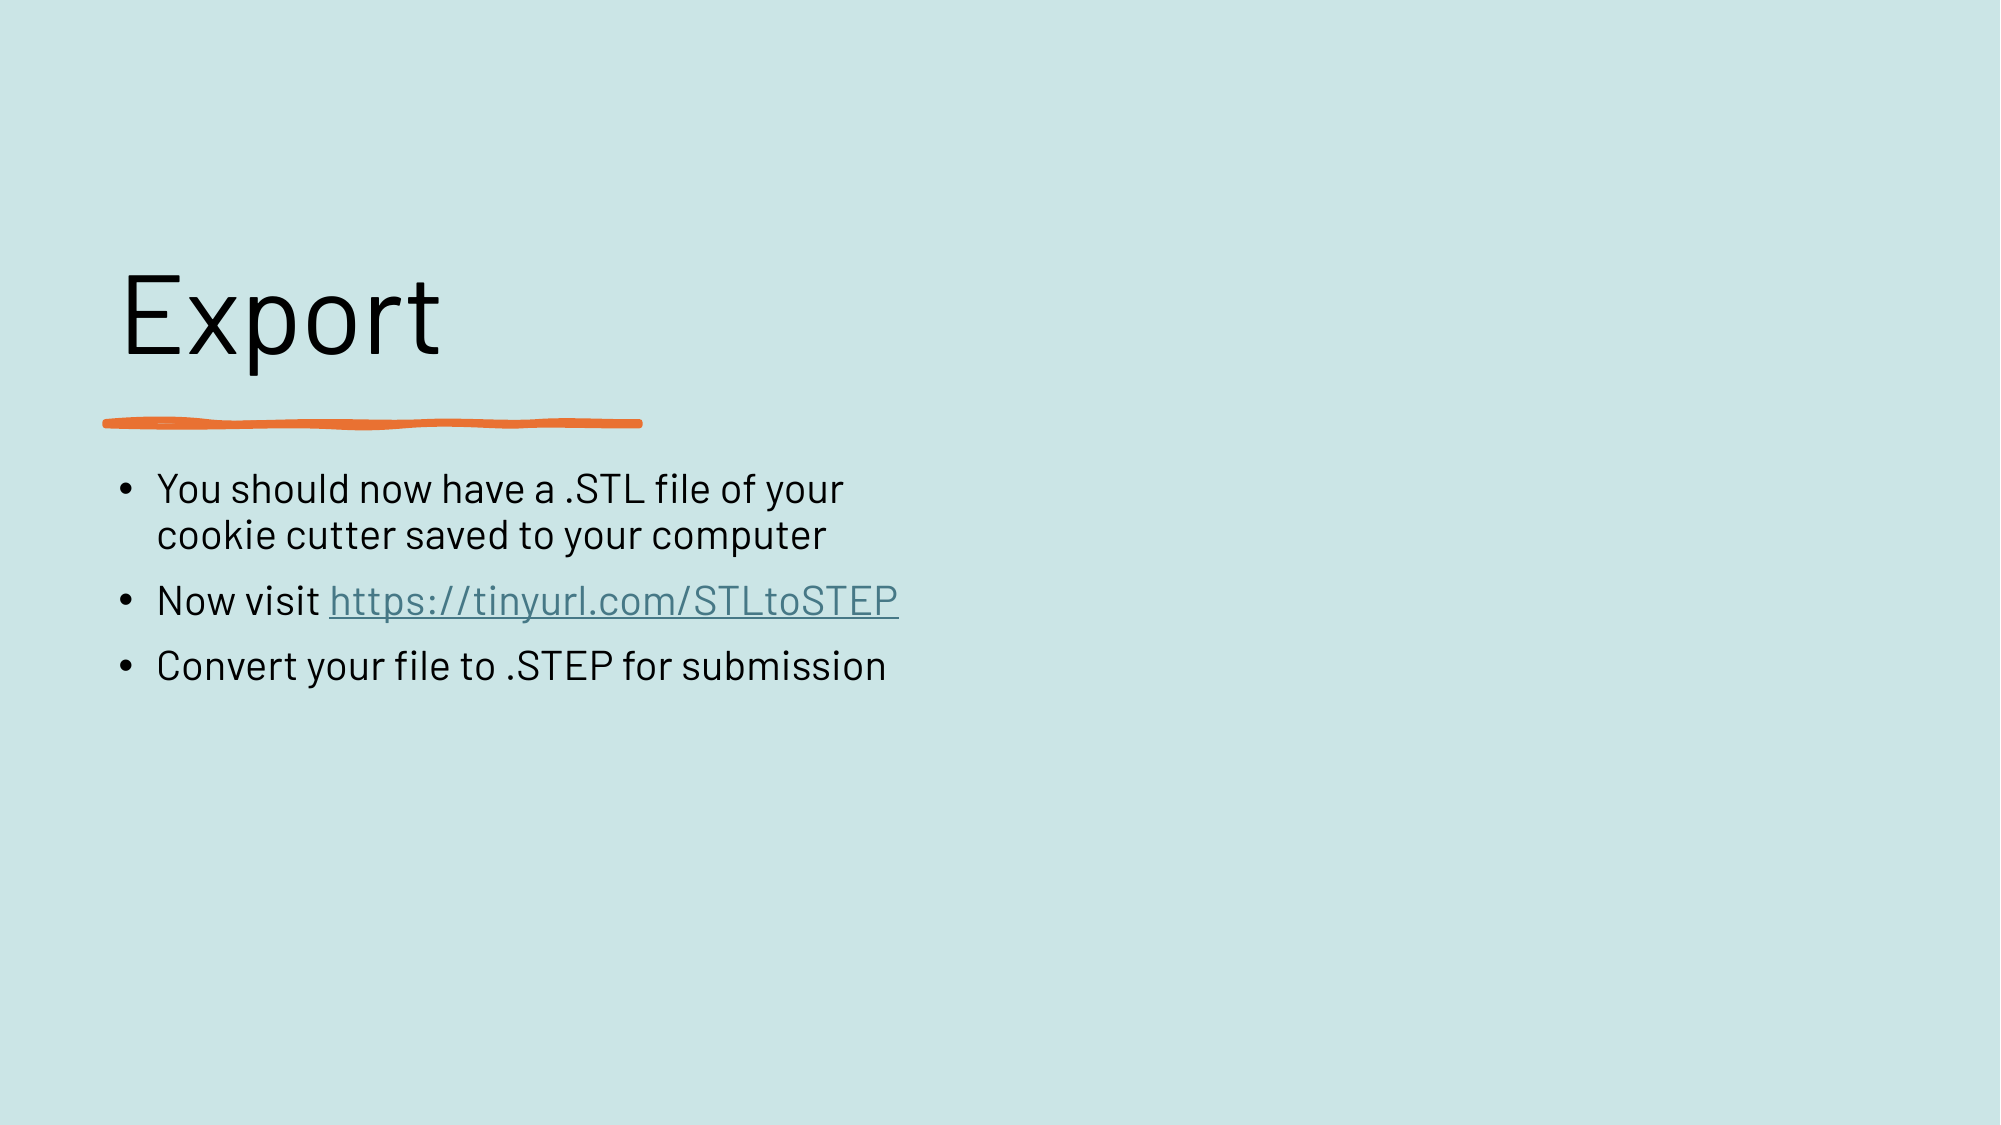

# Export

You should now have a .STL file of your cookie cutter saved to your computer
Now visit https://tinyurl.com/STLtoSTEP
Convert your file to .STEP for submission